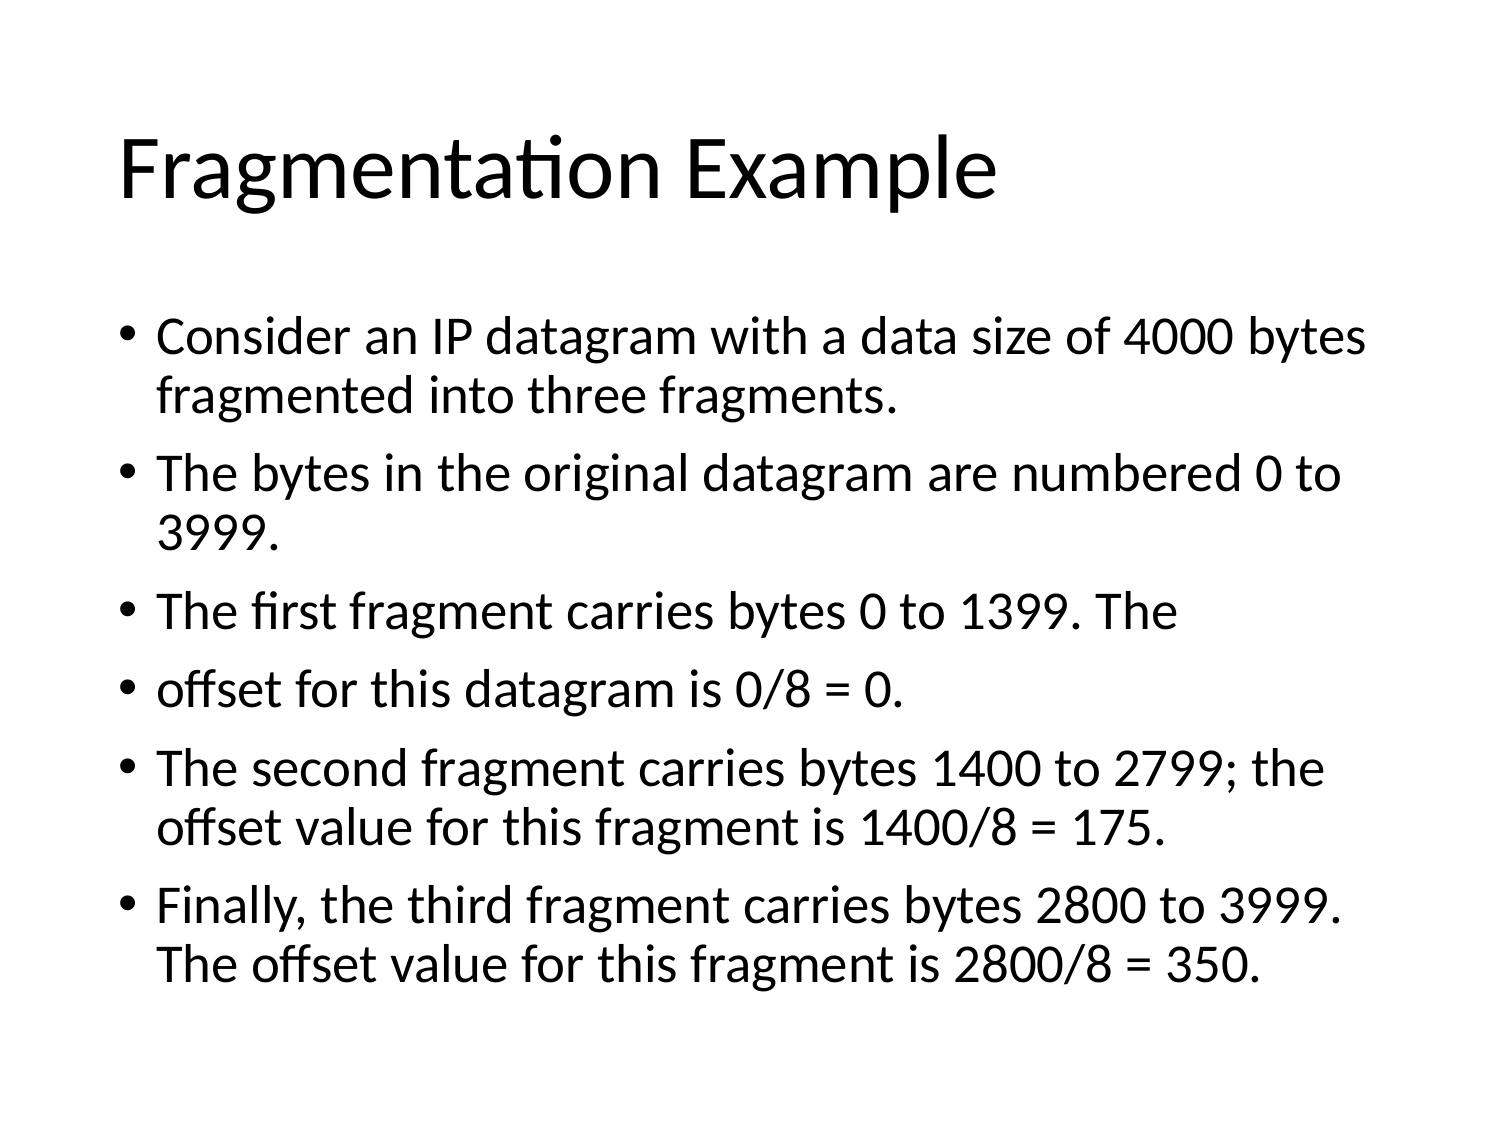

# Fragmentation Example
Consider an IP datagram with a data size of 4000 bytes fragmented into three fragments.
The bytes in the original datagram are numbered 0 to 3999.
The first fragment carries bytes 0 to 1399. The
offset for this datagram is 0/8 = 0.
The second fragment carries bytes 1400 to 2799; the offset value for this fragment is 1400/8 = 175.
Finally, the third fragment carries bytes 2800 to 3999. The offset value for this fragment is 2800/8 = 350.